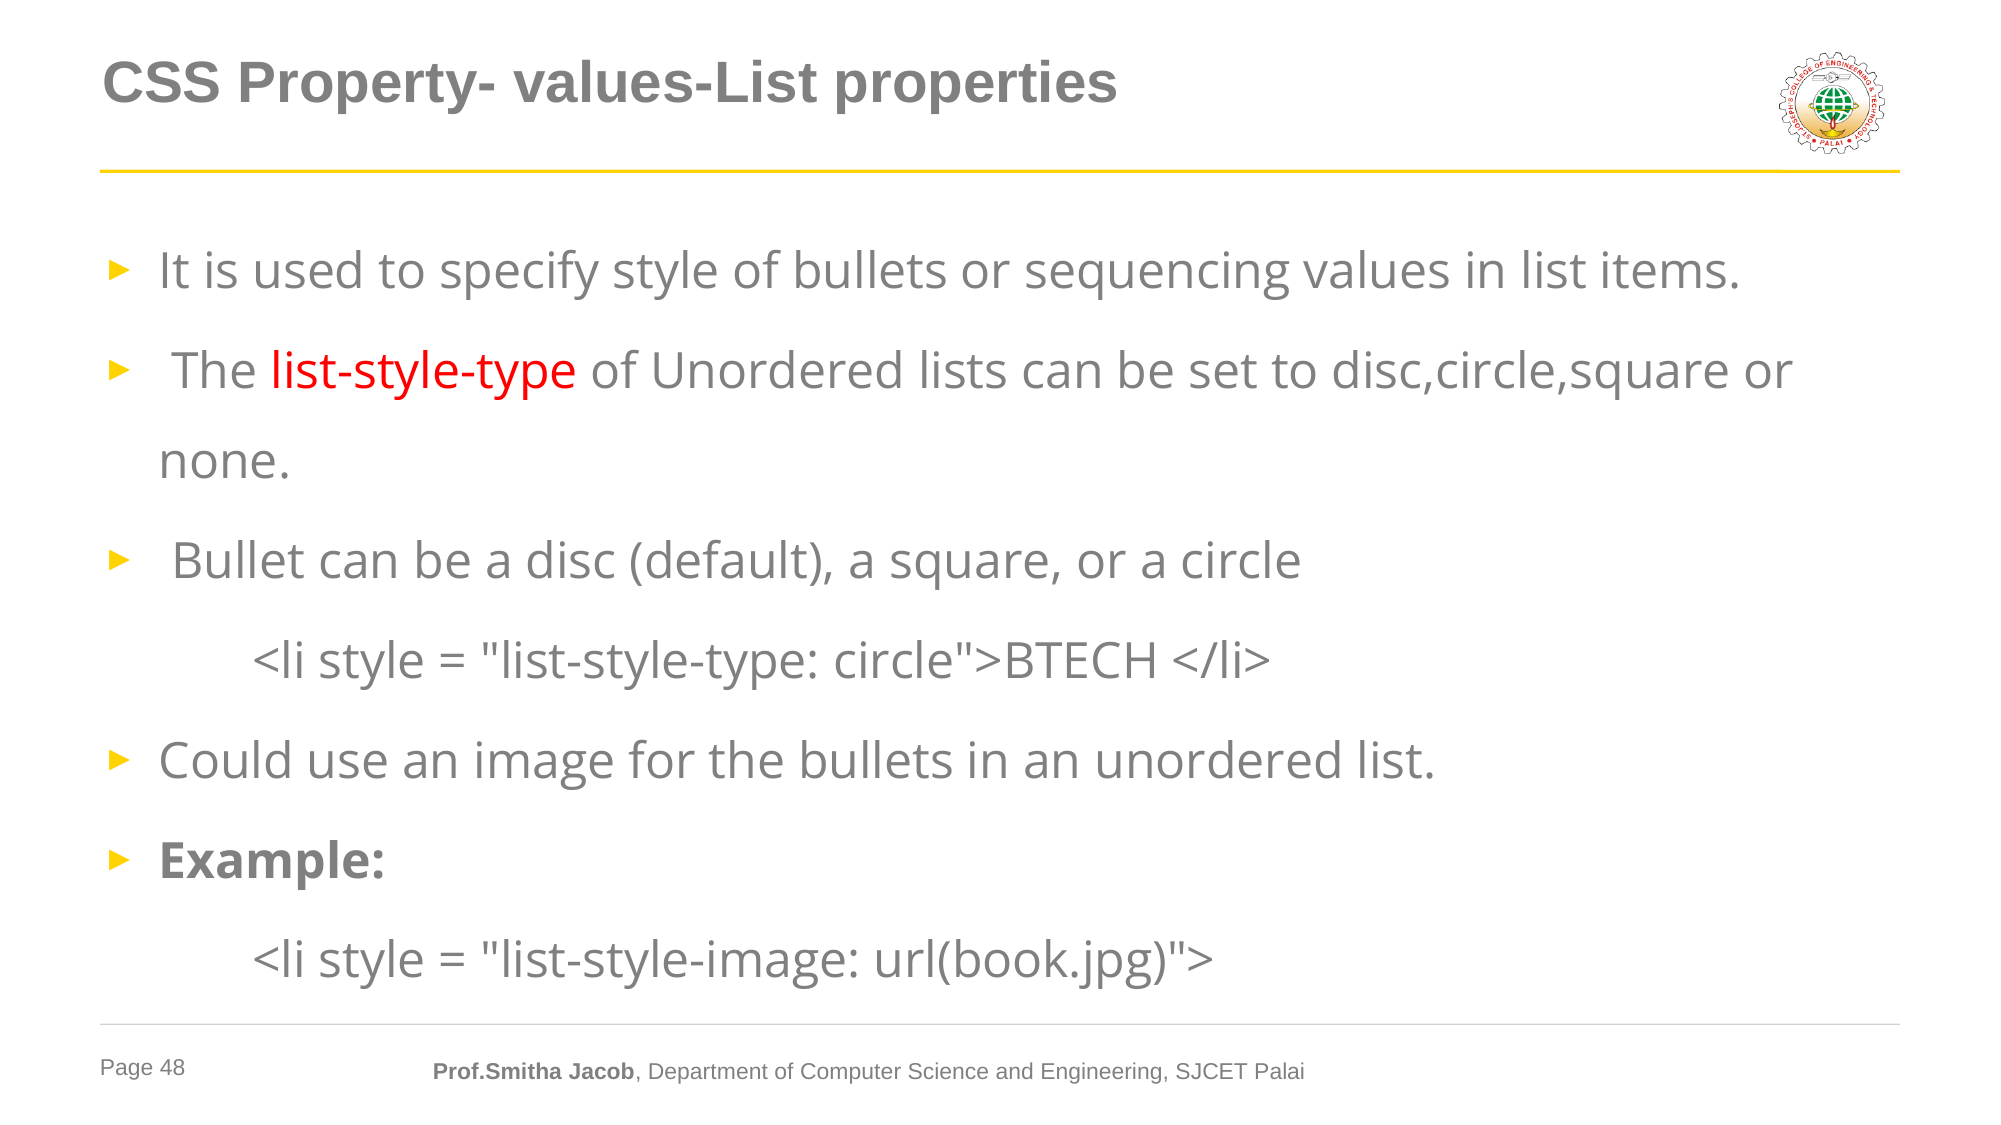

# CSS Property- values-List properties
It is used to specify style of bullets or sequencing values in list items.
 The list-style-type of Unordered lists can be set to disc,circle,square or none.
 Bullet can be a disc (default), a square, or a circle
	<li style = "list-style-type: circle">BTECH </li>
Could use an image for the bullets in an unordered list.
Example:
	<li style = "list-style-image: url(book.jpg)">